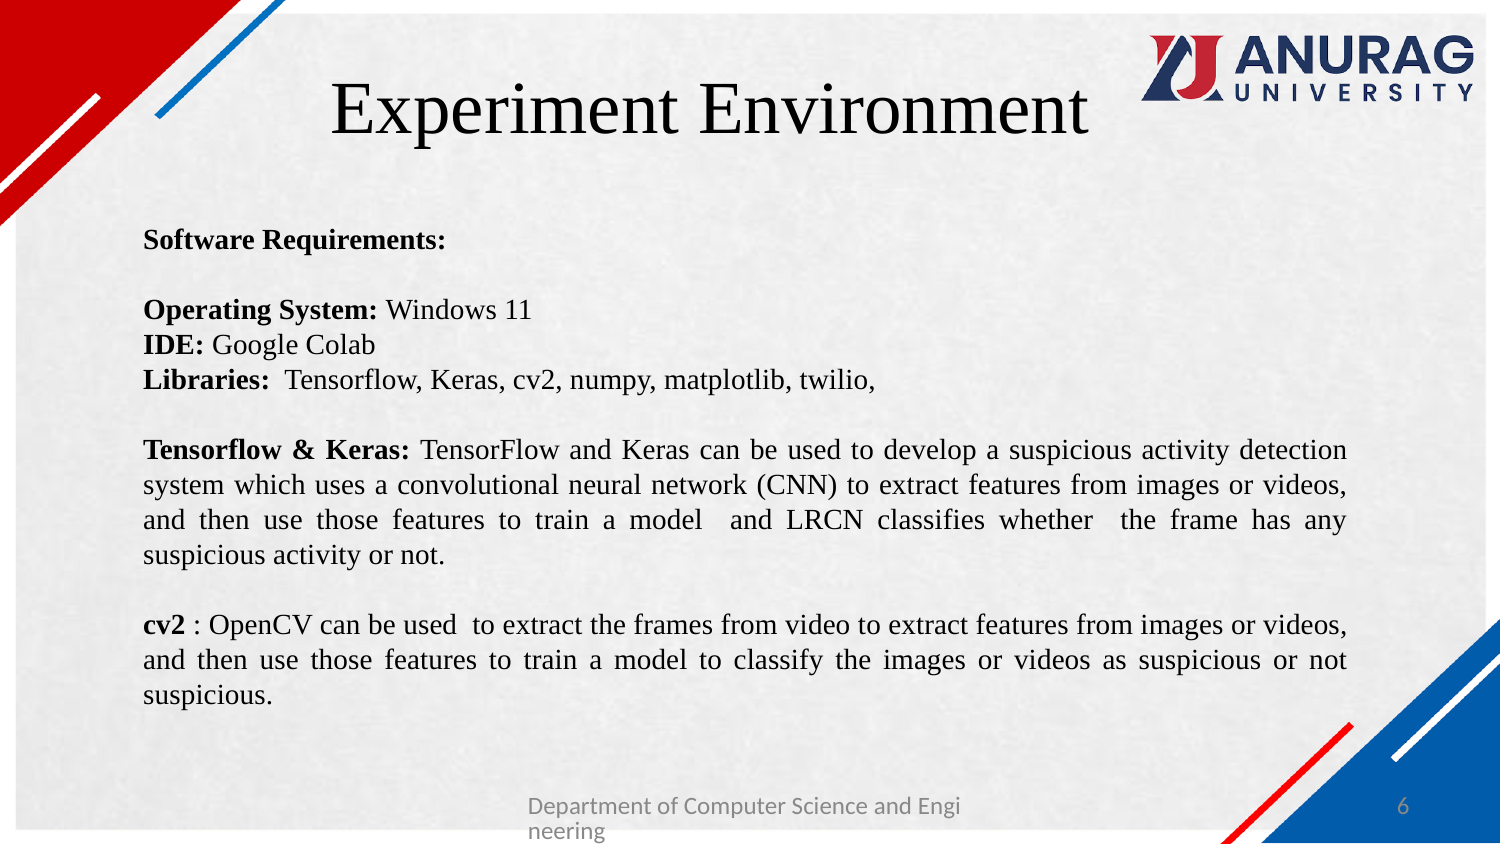

# Experiment Environment
Software Requirements:

Operating System: Windows 11
IDE: Google Colab
Libraries:  Tensorflow, Keras, cv2, numpy, matplotlib, twilio,

Tensorflow & Keras: TensorFlow and Keras can be used to develop a suspicious activity detection system which uses a convolutional neural network (CNN) to extract features from images or videos, and then use those features to train a model  and LRCN classifies whether  the frame has any suspicious activity or not.

cv2 : OpenCV can be used  to extract the frames from video to extract features from images or videos, and then use those features to train a model to classify the images or videos as suspicious or not suspicious.

Department of Computer Science and Engineering
6